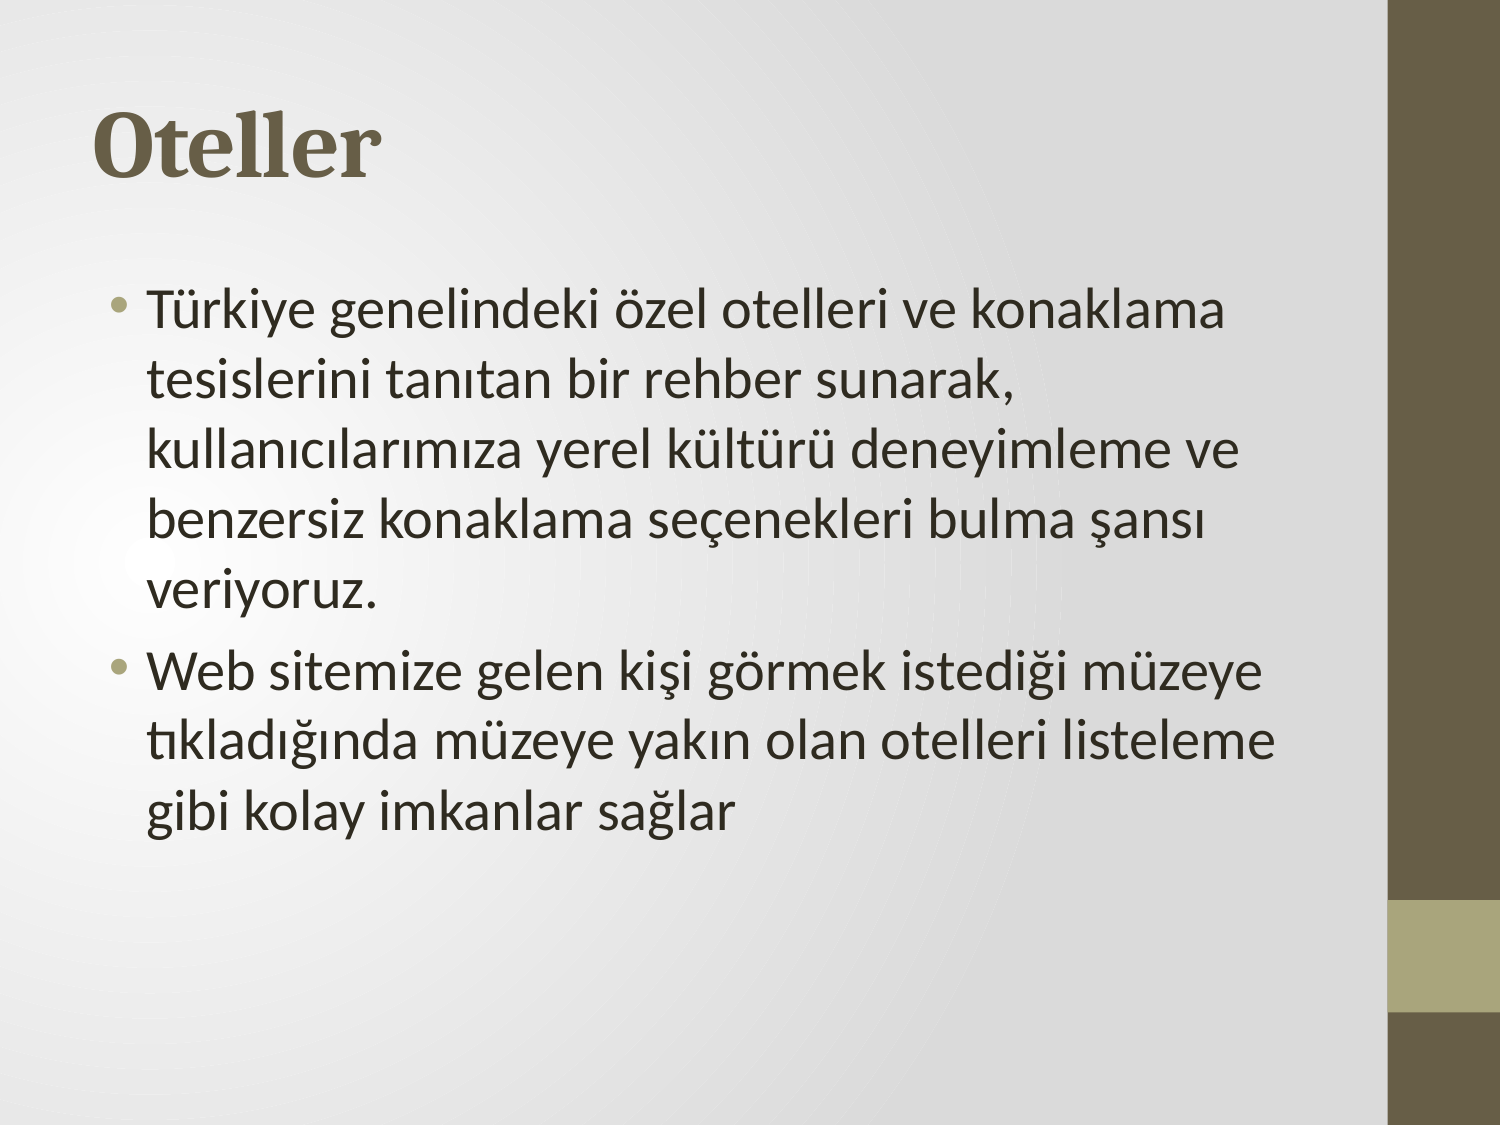

# Oteller
Türkiye genelindeki özel otelleri ve konaklama tesislerini tanıtan bir rehber sunarak, kullanıcılarımıza yerel kültürü deneyimleme ve benzersiz konaklama seçenekleri bulma şansı veriyoruz.
Web sitemize gelen kişi görmek istediği müzeye tıkladığında müzeye yakın olan otelleri listeleme gibi kolay imkanlar sağlar